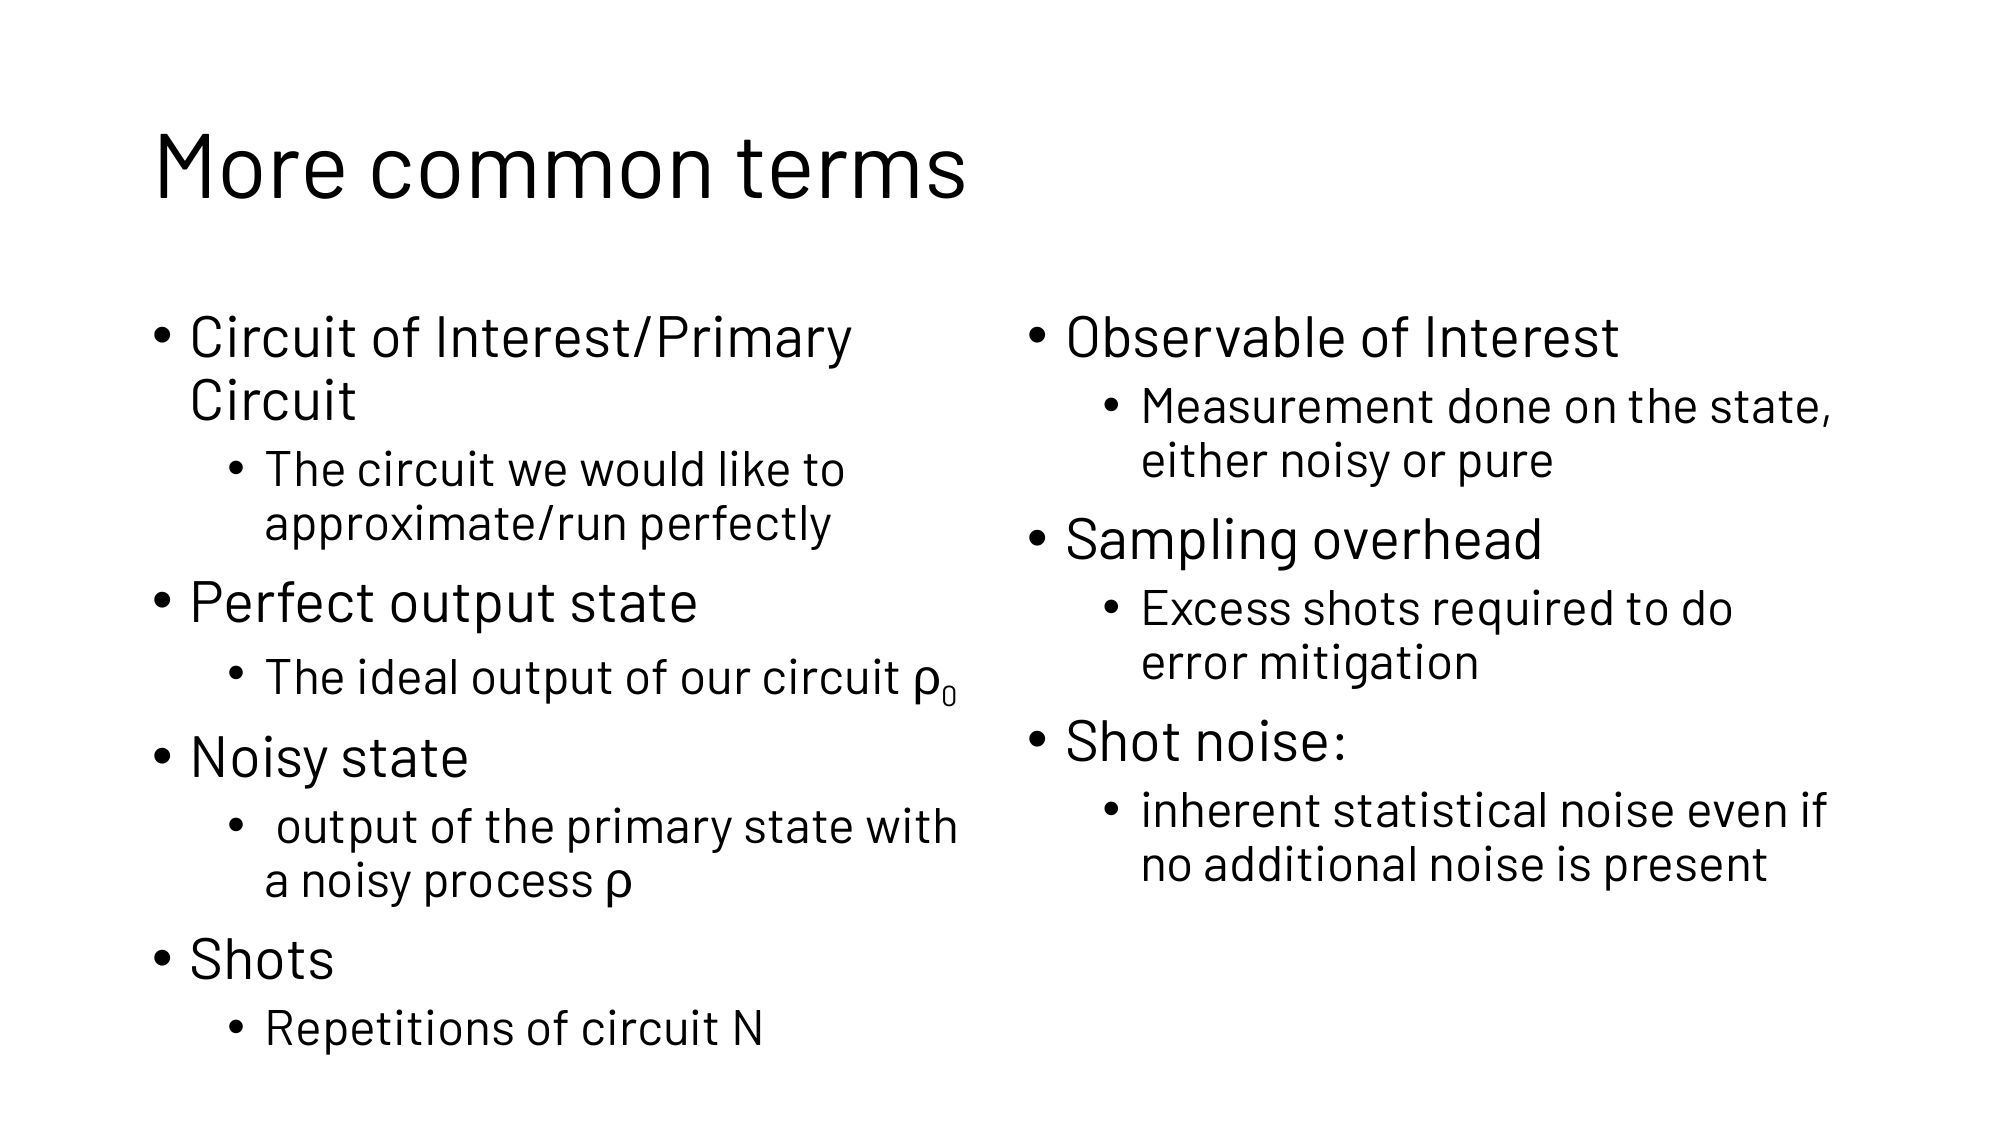

# More common terms
Circuit of Interest/Primary Circuit
The circuit we would like to approximate/run perfectly
Perfect output state
The ideal output of our circuit ρ0
Noisy state
 output of the primary state with a noisy process ρ
Shots
Repetitions of circuit N

Observable of Interest
Measurement done on the state, either noisy or pure
Sampling overhead
Excess shots required to do error mitigation
Shot noise:
inherent statistical noise even if no additional noise is present